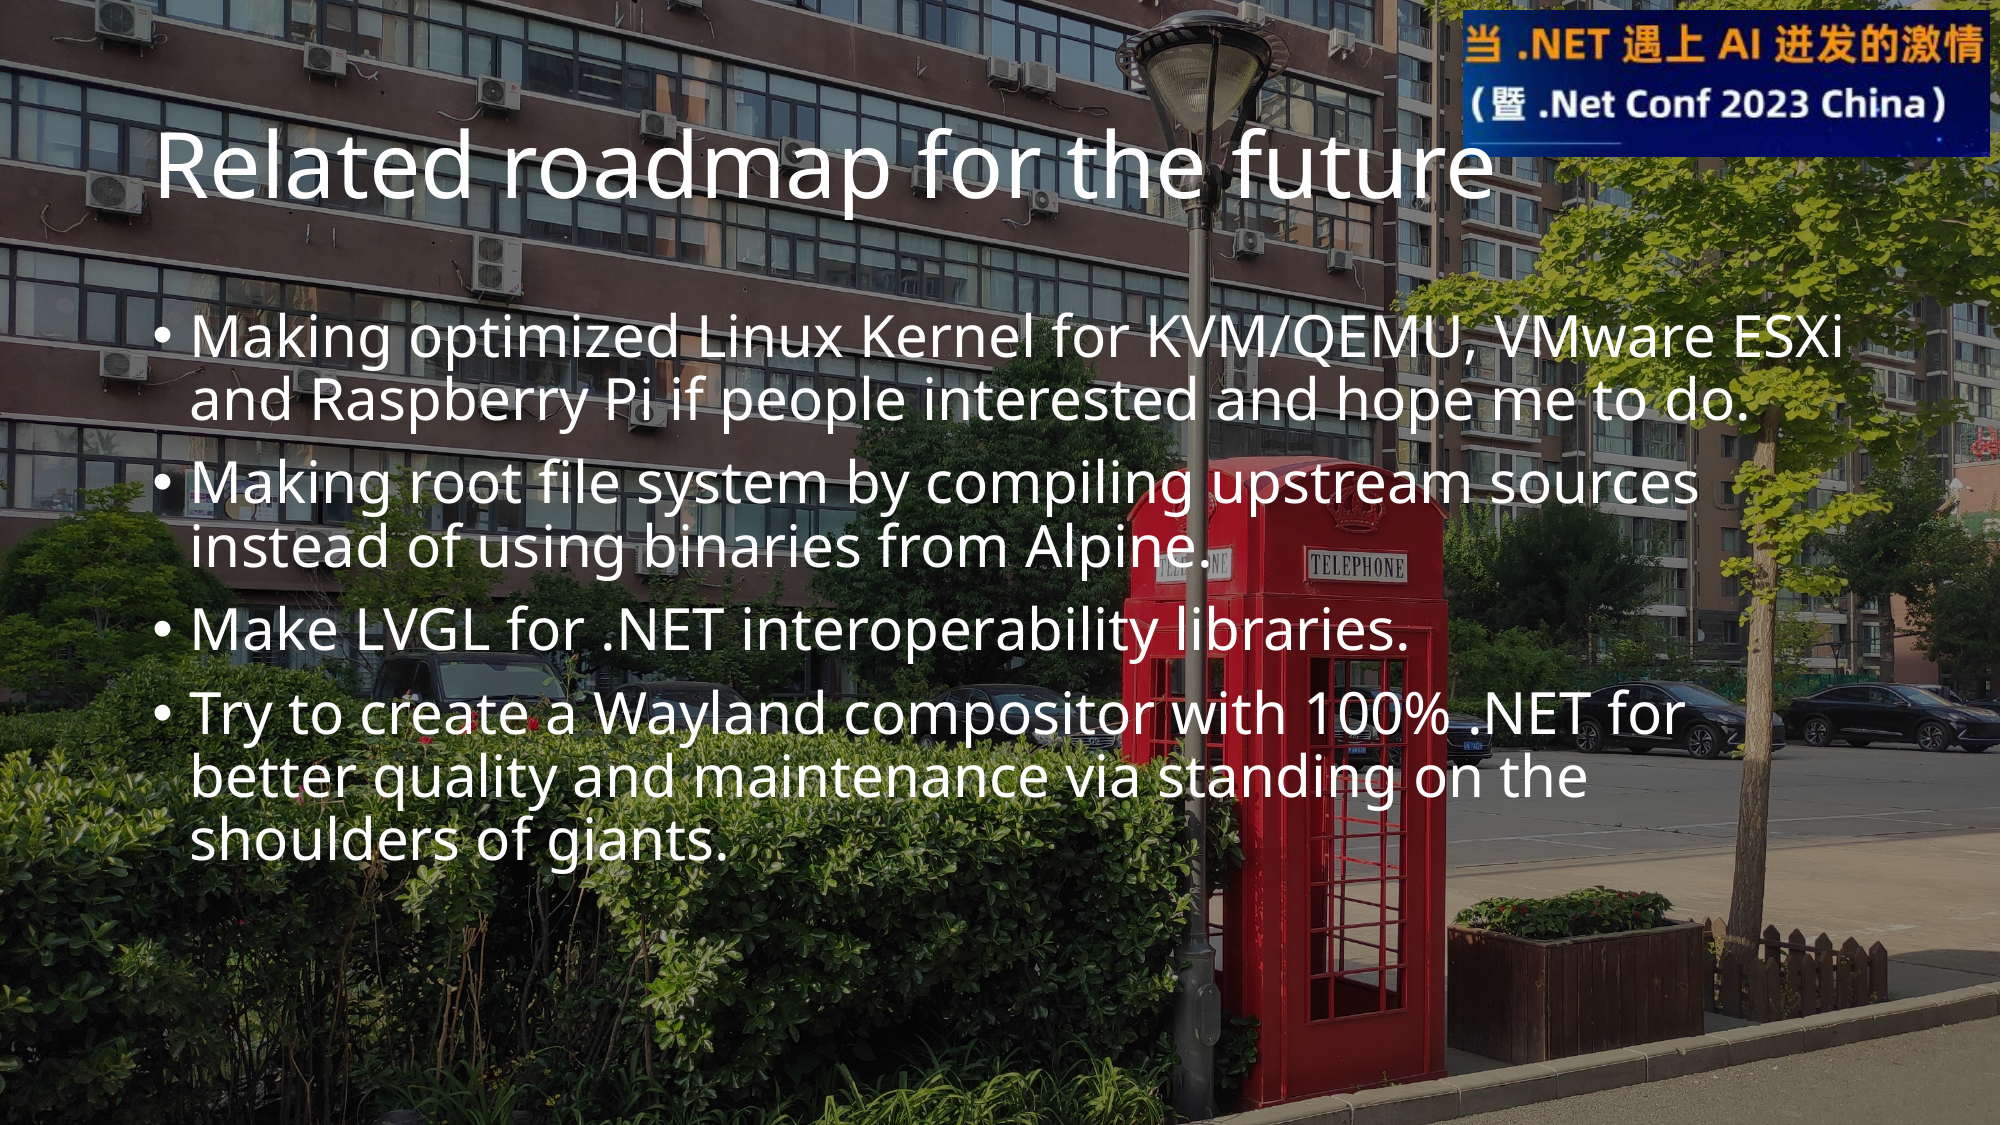

# Related roadmap for the future
Making optimized Linux Kernel for KVM/QEMU, VMware ESXi and Raspberry Pi if people interested and hope me to do.
Making root file system by compiling upstream sources instead of using binaries from Alpine.
Make LVGL for .NET interoperability libraries.
Try to create a Wayland compositor with 100% .NET for better quality and maintenance via standing on the shoulders of giants.